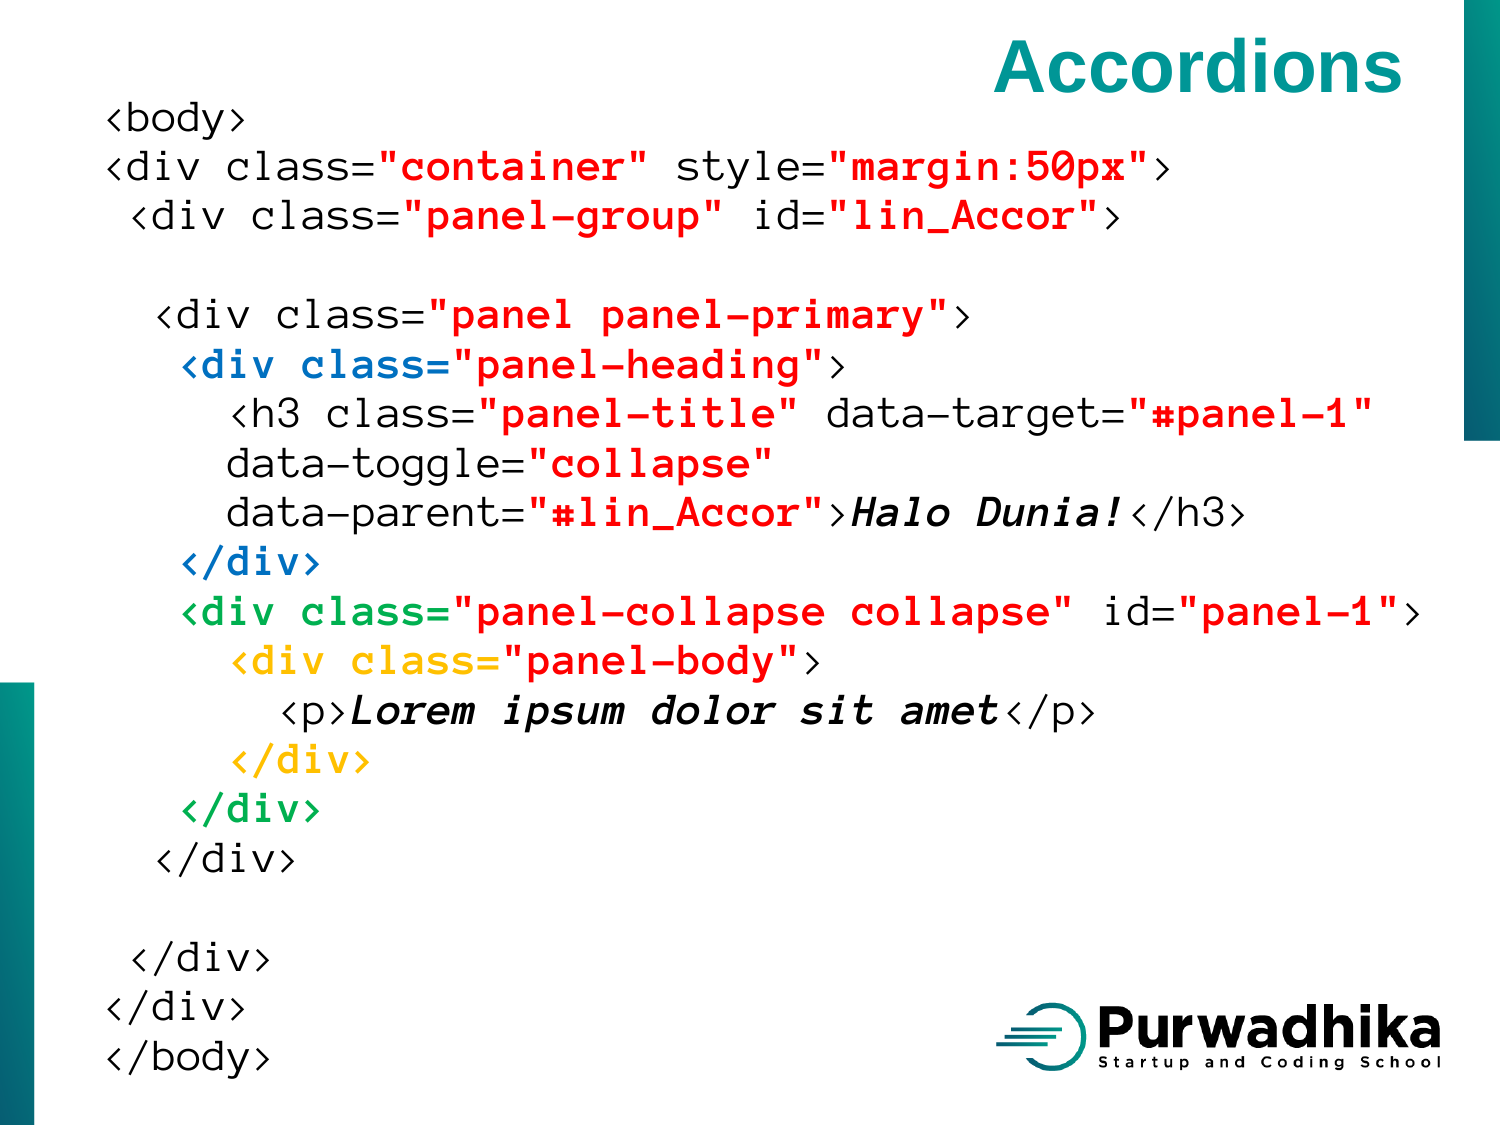

Accordions
<body>
<div class="container" style="margin:50px">
 <div class="panel-group" id="lin_Accor">
  <div class="panel panel-primary">
   <div class="panel-heading">
     <h3 class="panel-title" data-target="#panel-1"
     data-toggle="collapse"
     data-parent="#lin_Accor">Halo Dunia!</h3>
   </div>
   <div class="panel-collapse collapse" id="panel-1">
     <div class="panel-body">
       <p>Lorem ipsum dolor sit amet</p>
     </div>
   </div>
  </div>

 </div>
</div>
</body>